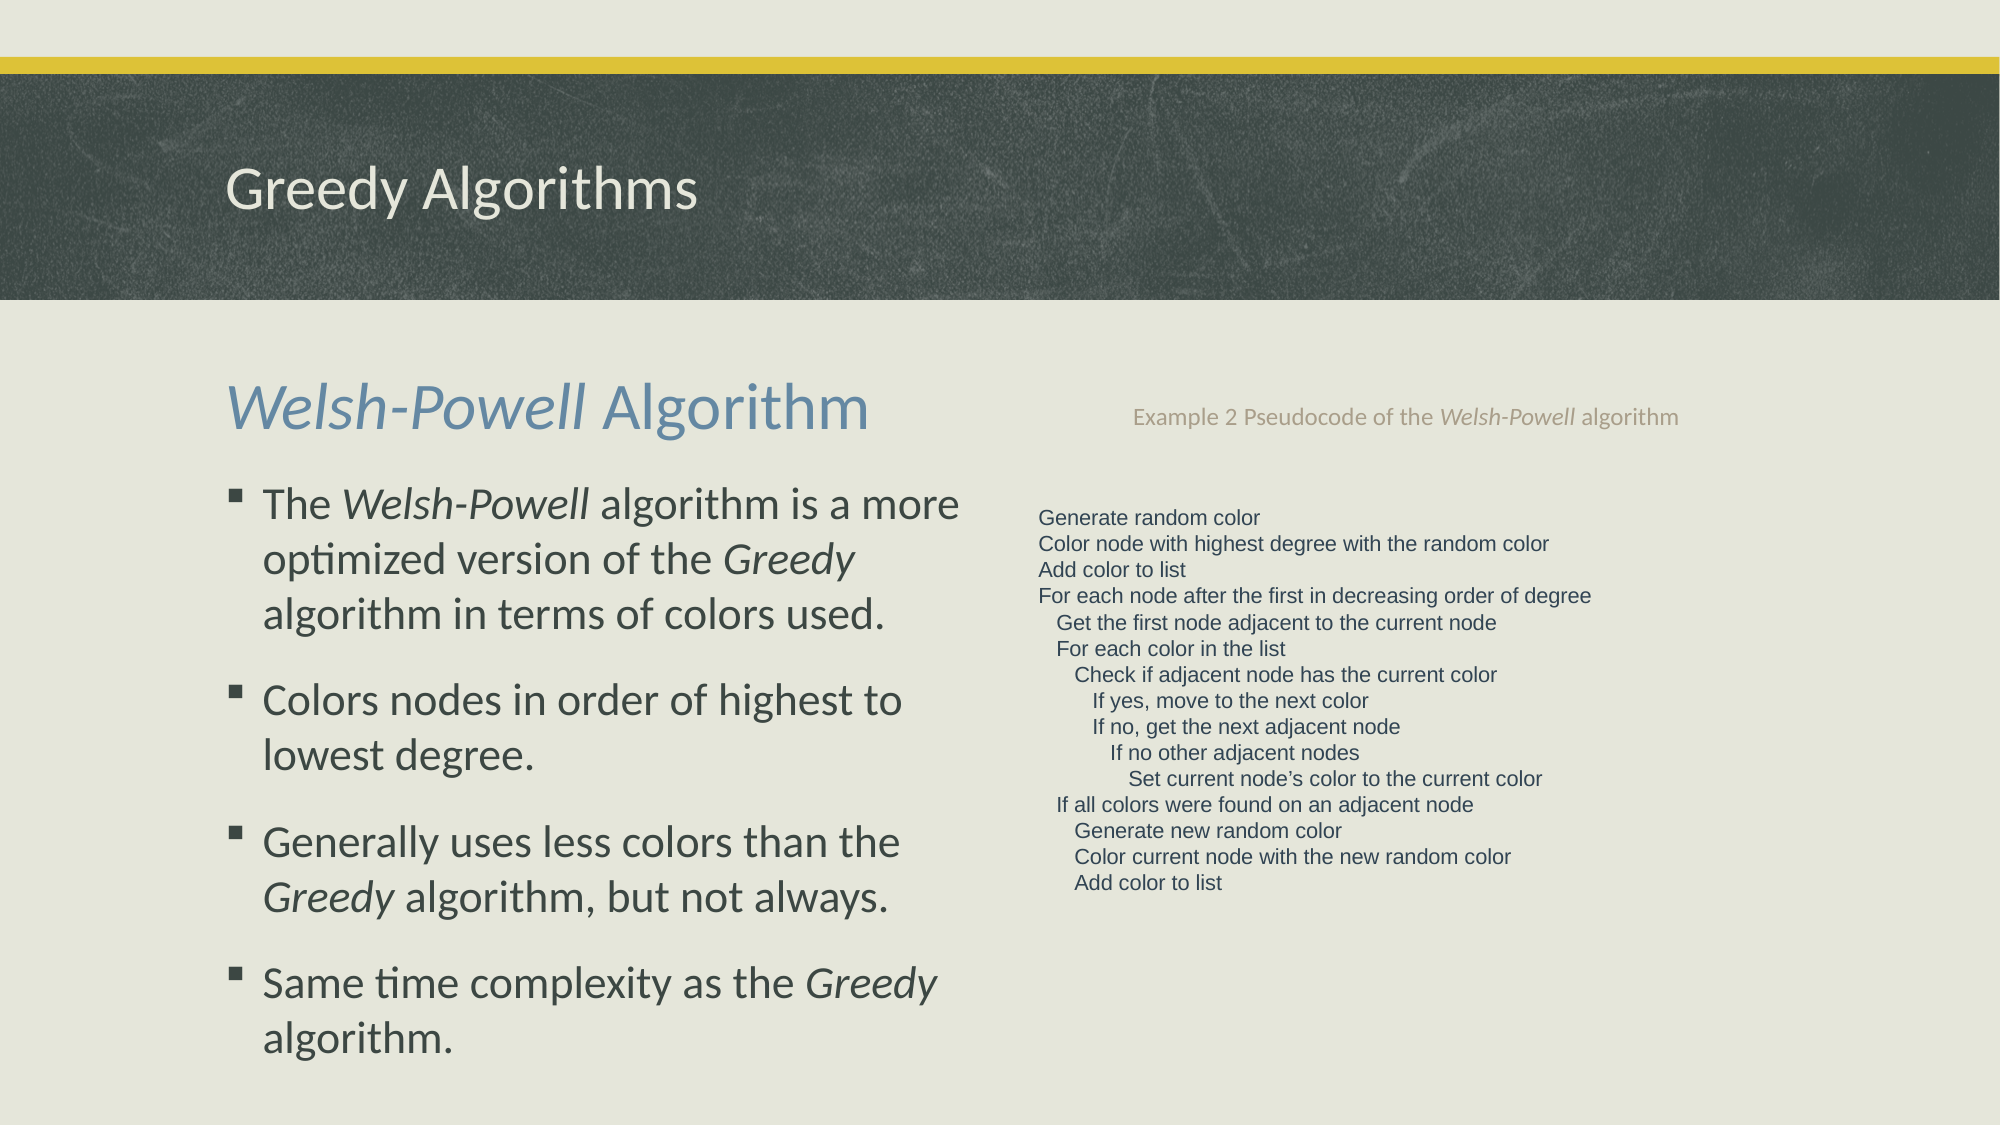

# Greedy Algorithms
Welsh-Powell Algorithm
The Welsh-Powell algorithm is a more optimized version of the Greedy algorithm in terms of colors used.
Colors nodes in order of highest to lowest degree.
Generally uses less colors than the Greedy algorithm, but not always.
Same time complexity as the Greedy algorithm.
Generate random color
Color node with highest degree with the random color
Add color to list
For each node after the first in decreasing order of degree
   Get the first node adjacent to the current node
   For each color in the list
      Check if adjacent node has the current color
         If yes, move to the next color
         If no, get the next adjacent node
            If no other adjacent nodes
               Set current node’s color to the current color
   If all colors were found on an adjacent node
      Generate new random color
      Color current node with the new random color
      Add color to list

Example 2 Pseudocode of the Welsh-Powell algorithm